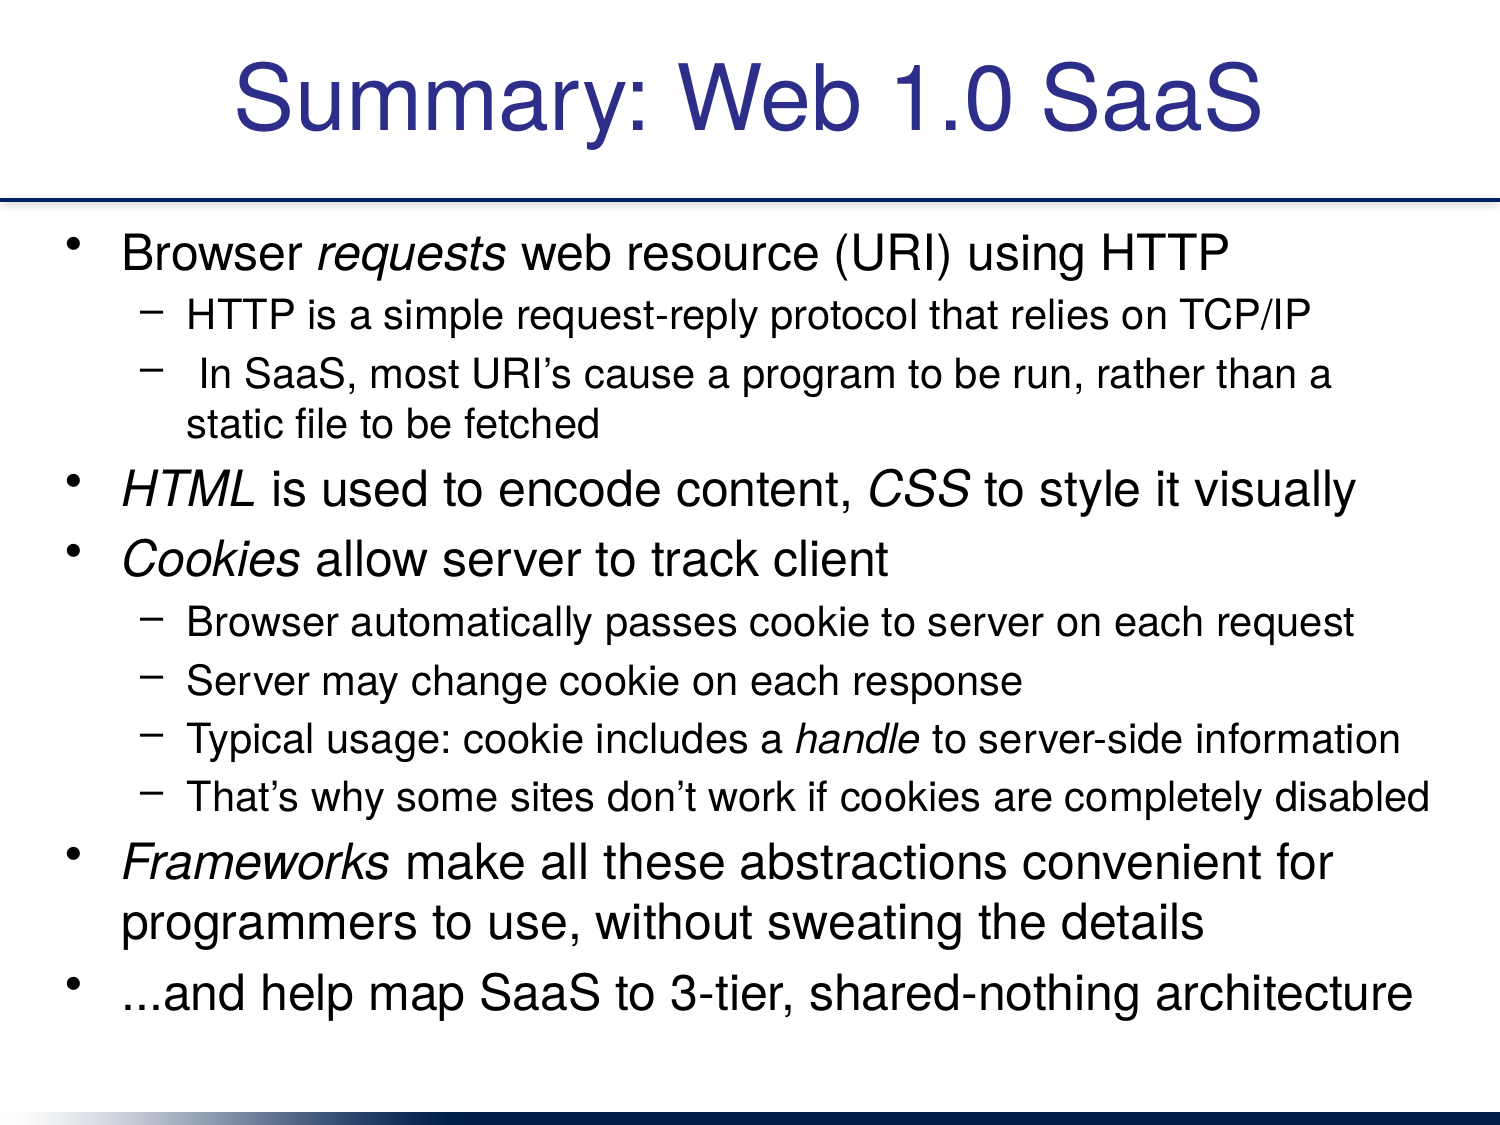

# Summary: Web 1.0 SaaS
Browser requests web resource (URI) using HTTP
HTTP is a simple request-reply protocol that relies on TCP/IP
 In SaaS, most URI’s cause a program to be run, rather than a static file to be fetched
HTML is used to encode content, CSS to style it visually
Cookies allow server to track client
Browser automatically passes cookie to server on each request
Server may change cookie on each response
Typical usage: cookie includes a handle to server-side information
That’s why some sites don’t work if cookies are completely disabled
Frameworks make all these abstractions convenient for programmers to use, without sweating the details
...and help map SaaS to 3-tier, shared-nothing architecture